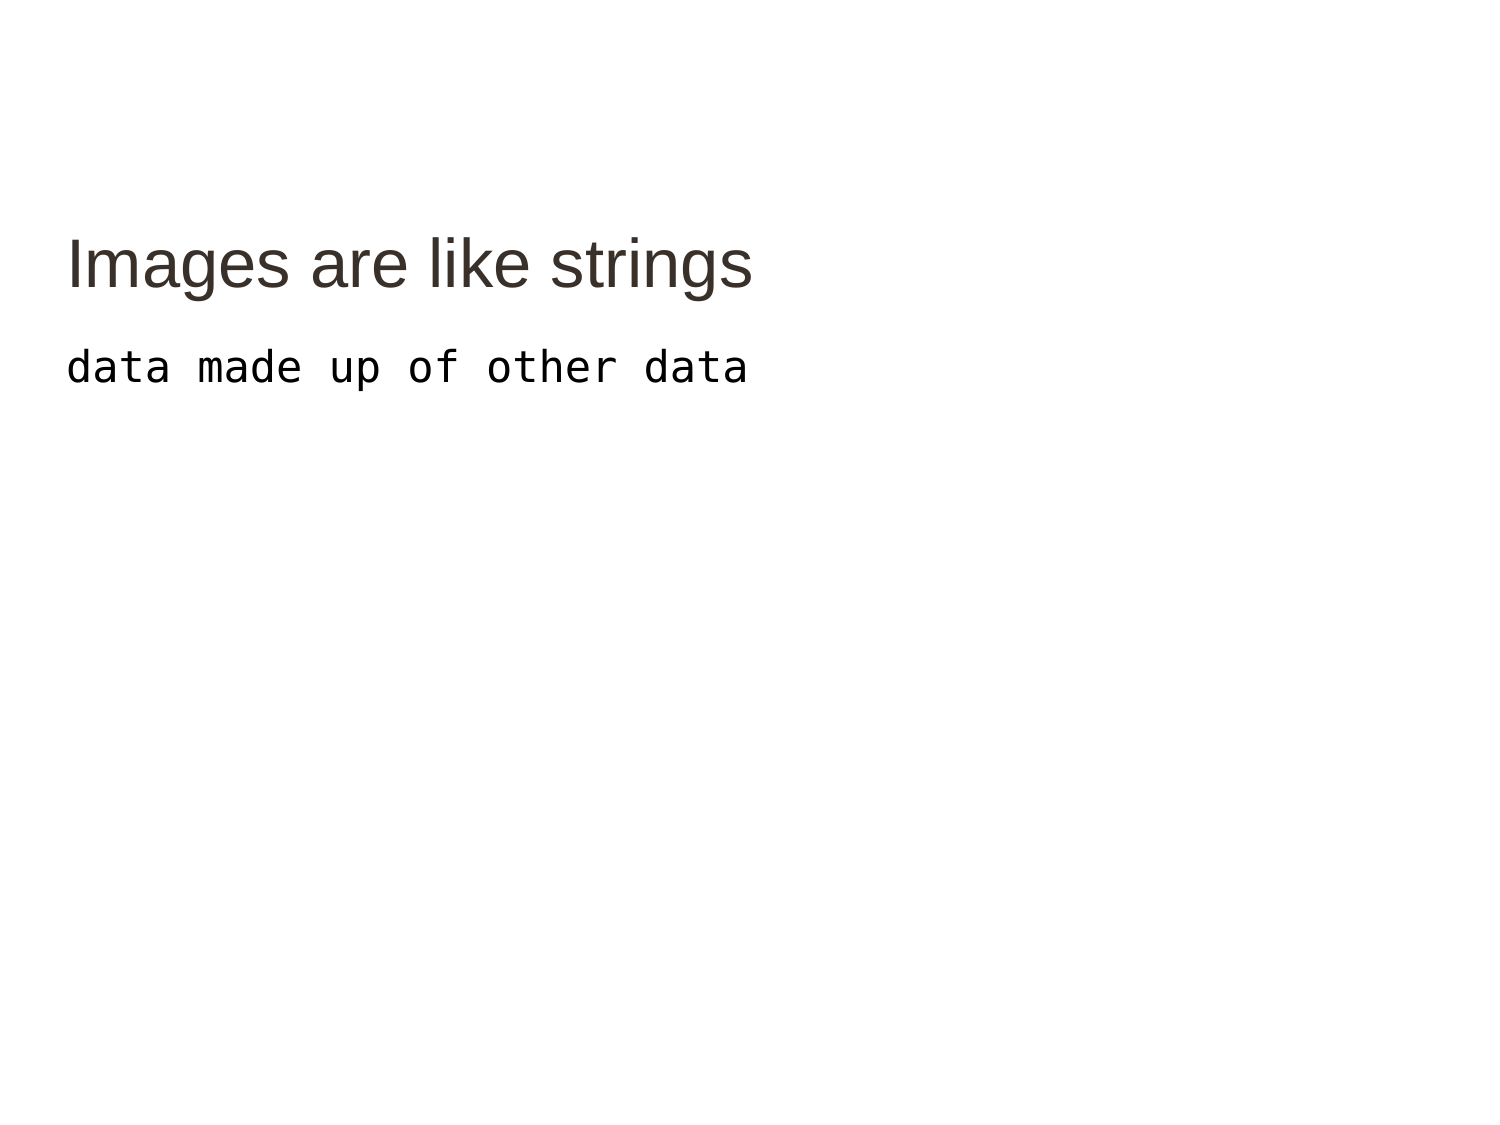

# Images are like strings
data made up of other data